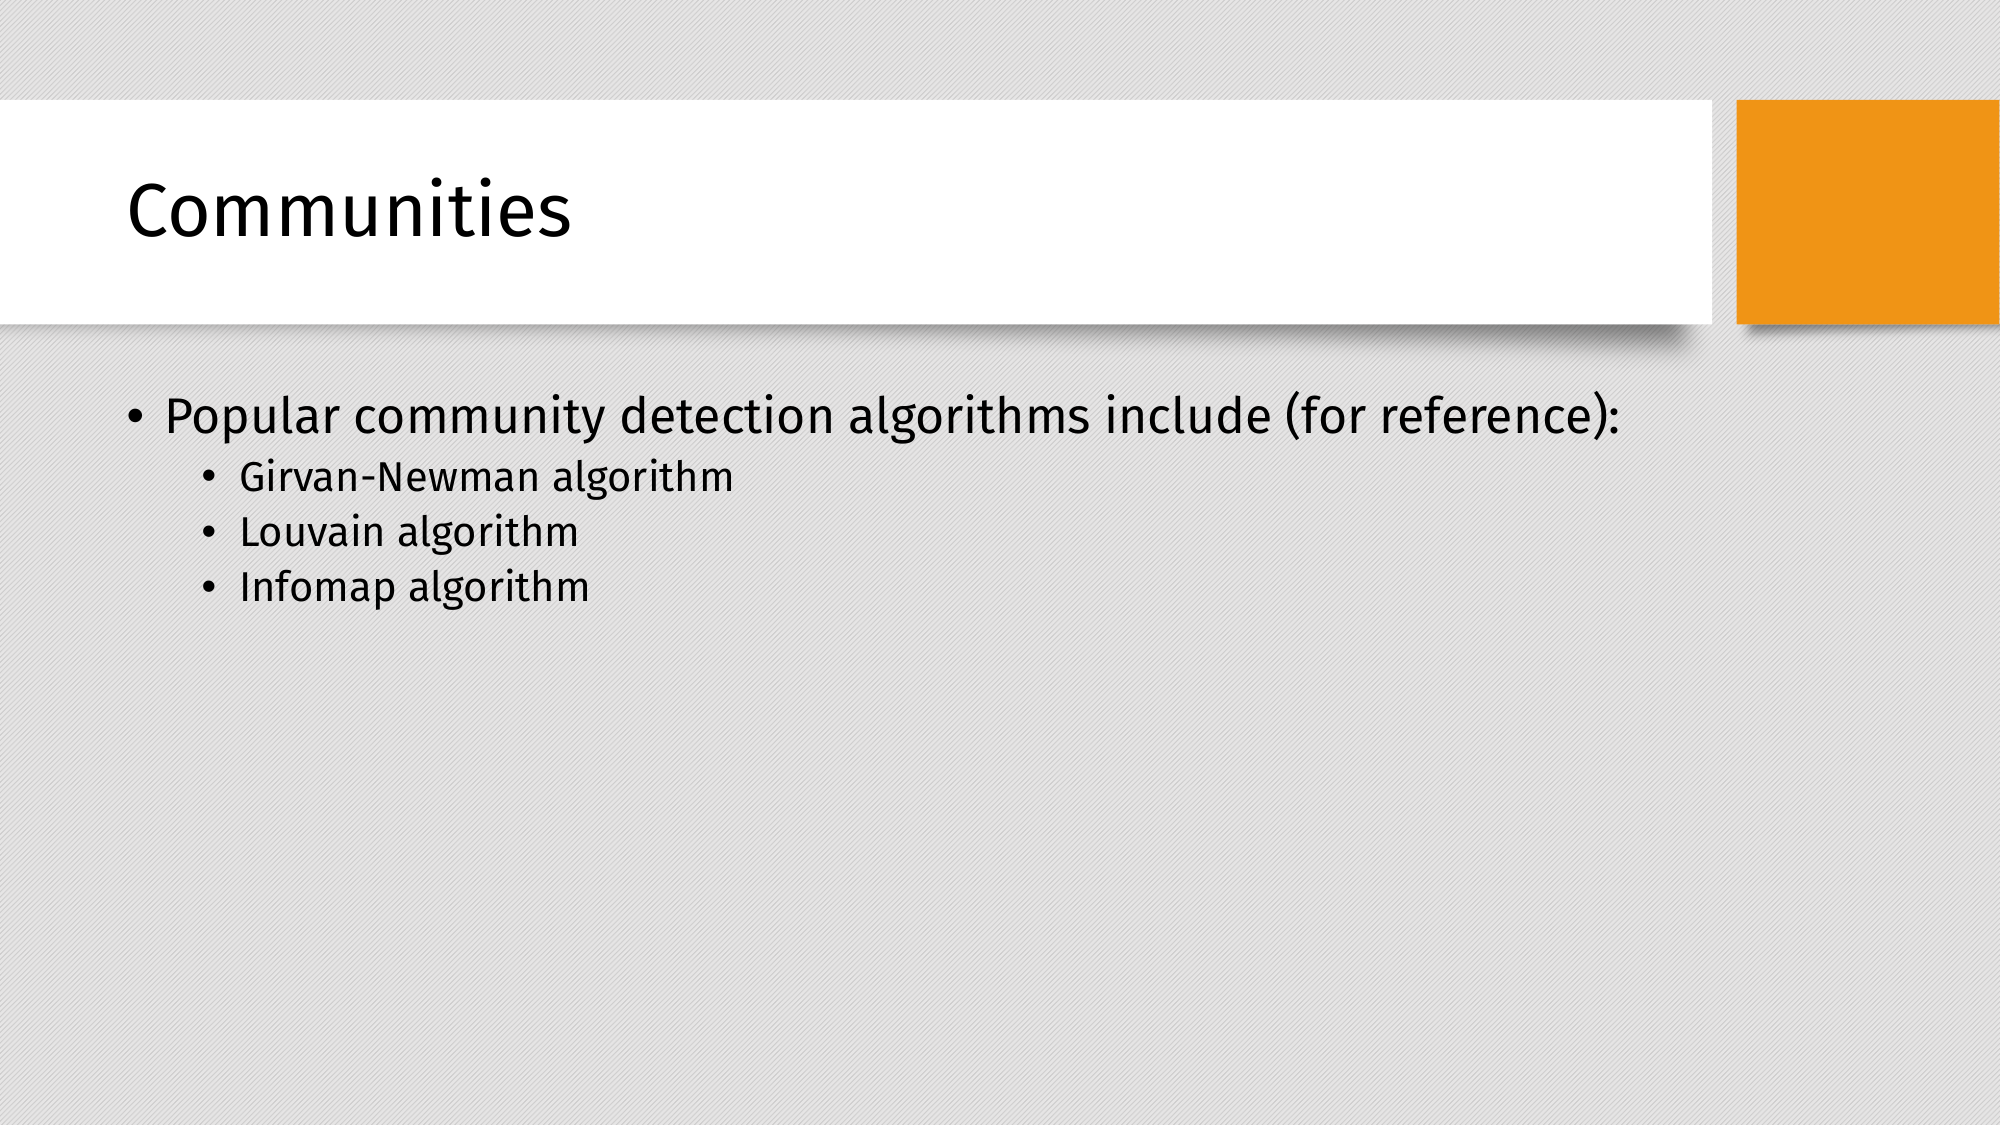

# Communities
Popular community detection algorithms include (for reference):
Girvan-Newman algorithm
Louvain algorithm
Infomap algorithm